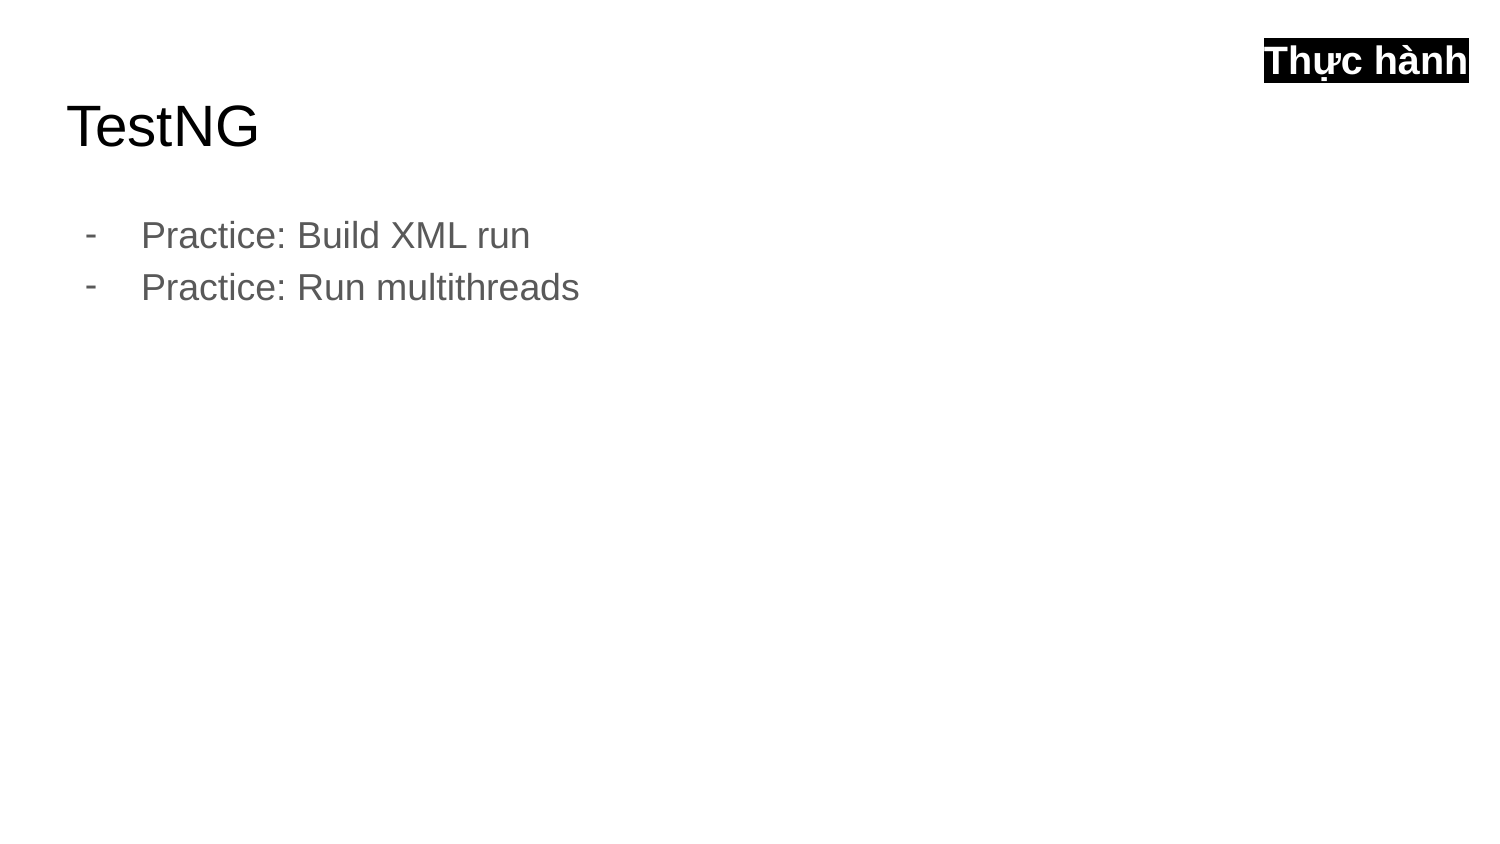

Thực hành
# TestNG
Practice: Build XML run
Practice: Run multithreads